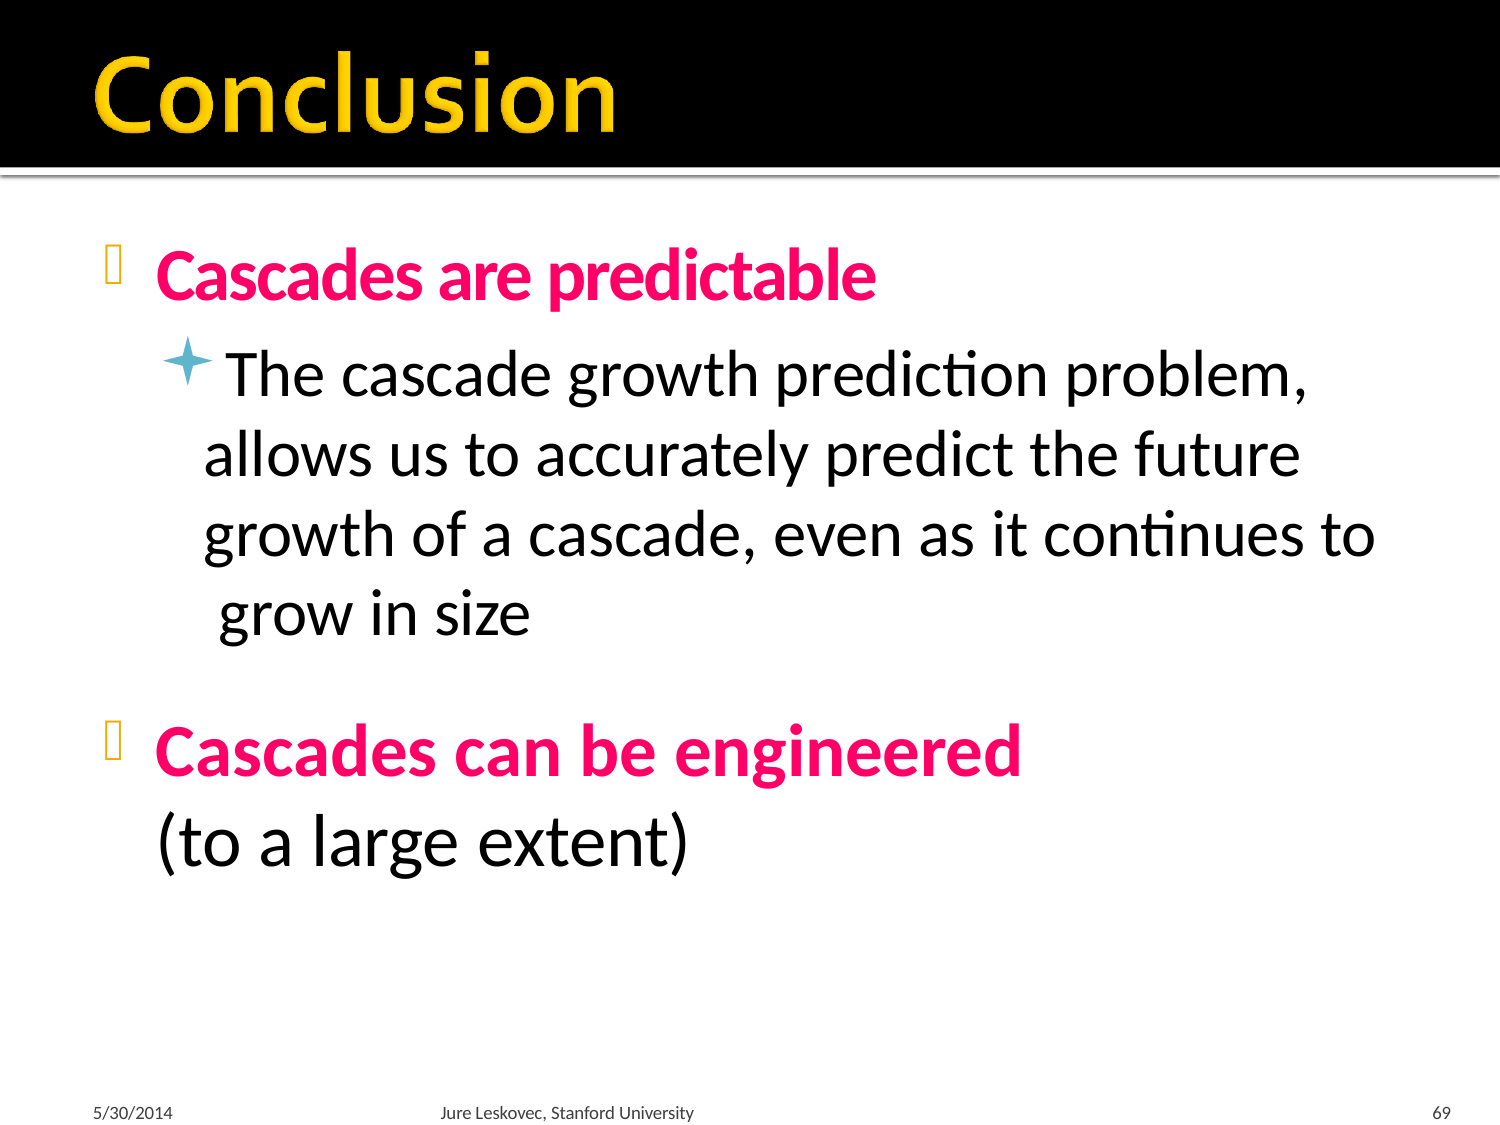

# Cascades are predictable
The cascade growth prediction problem,  allows us to accurately predict the future  growth of a cascade, even as it continues to  grow in size
Cascades can be engineered
(to a large extent)
5/30/2014
Jure Leskovec, Stanford University
69